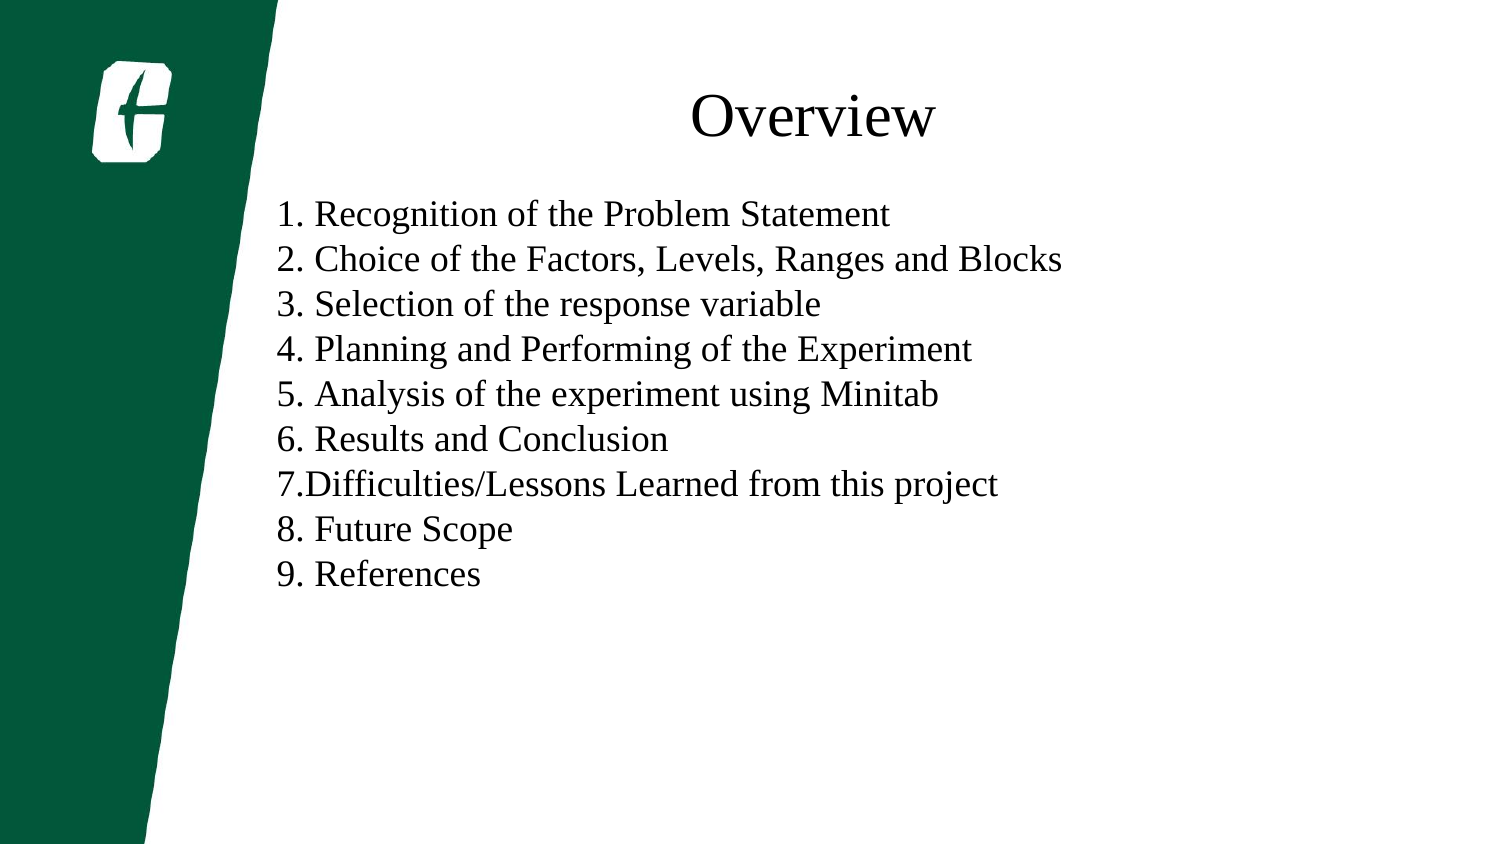

Overview
 Recognition of the Problem Statement
 Choice of the Factors, Levels, Ranges and Blocks
 Selection of the response variable
 Planning and Performing of the Experiment
 Analysis of the experiment using Minitab
 Results and Conclusion
Difficulties/Lessons Learned from this project
 Future Scope
 References